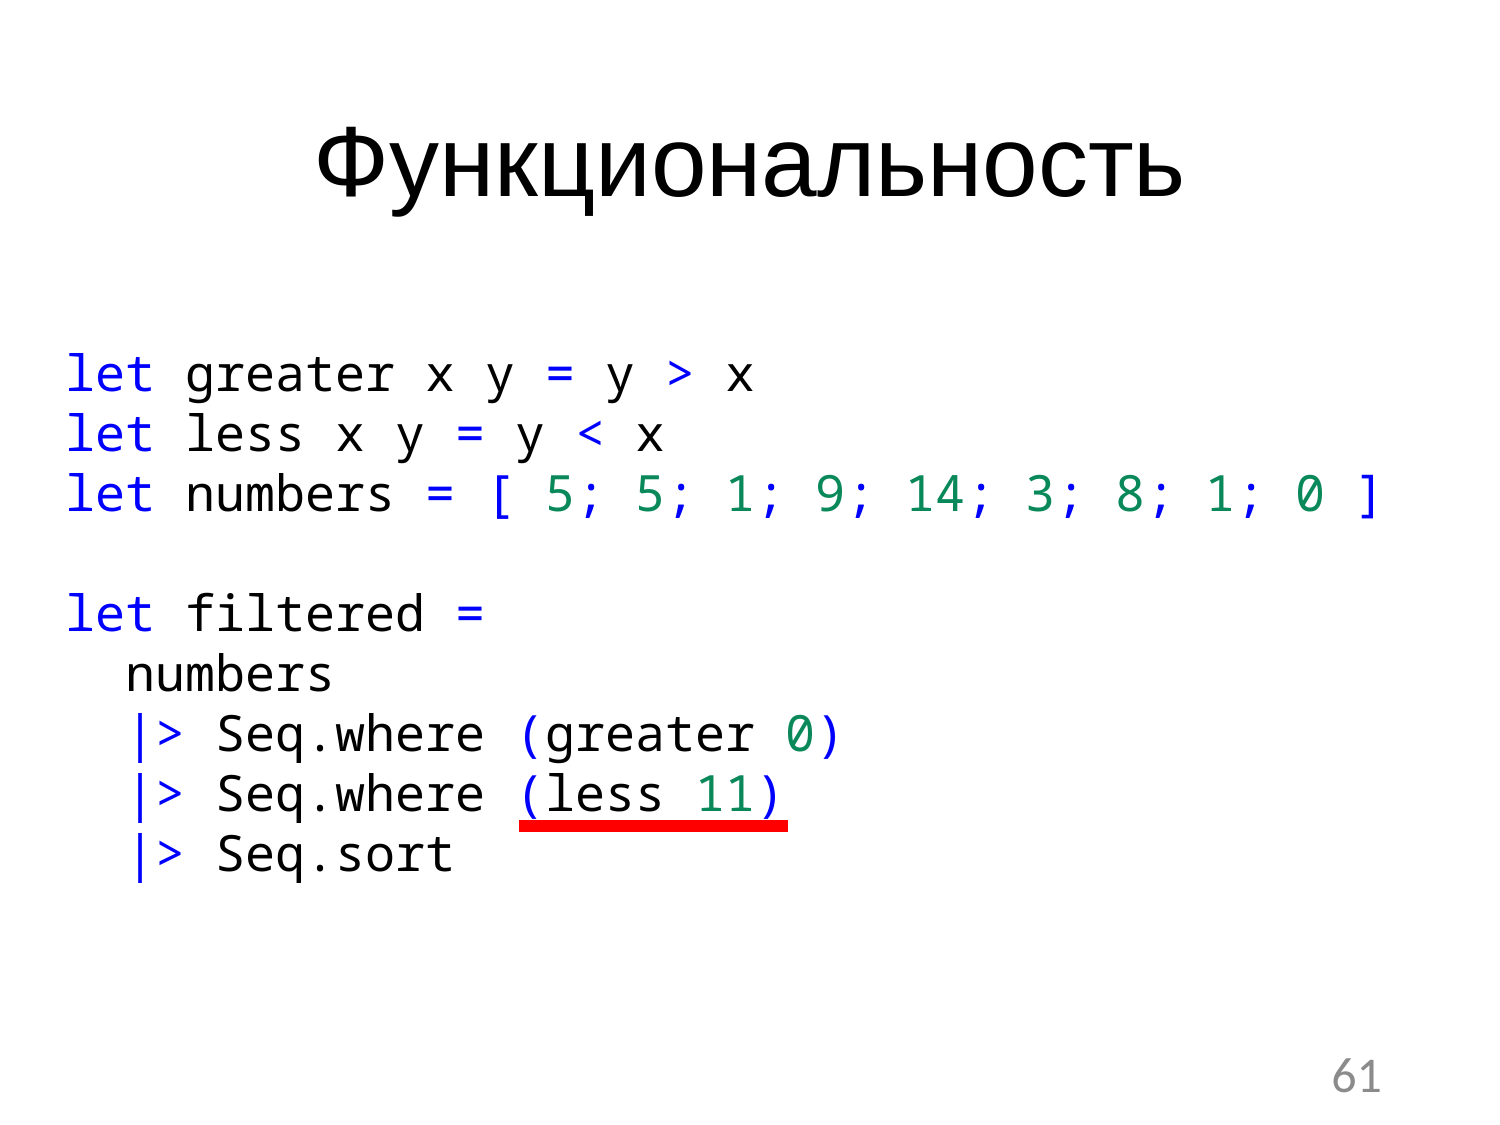

Функциональность
let greater x y = y > x
let less x y = y < x
let numbers = [ 5; 5; 1; 9; 14; 3; 8; 1; 0 ]
let filtered =
  numbers
  |> Seq.where (greater 0)
  |> Seq.where (less 11)
  |> Seq.sort
61